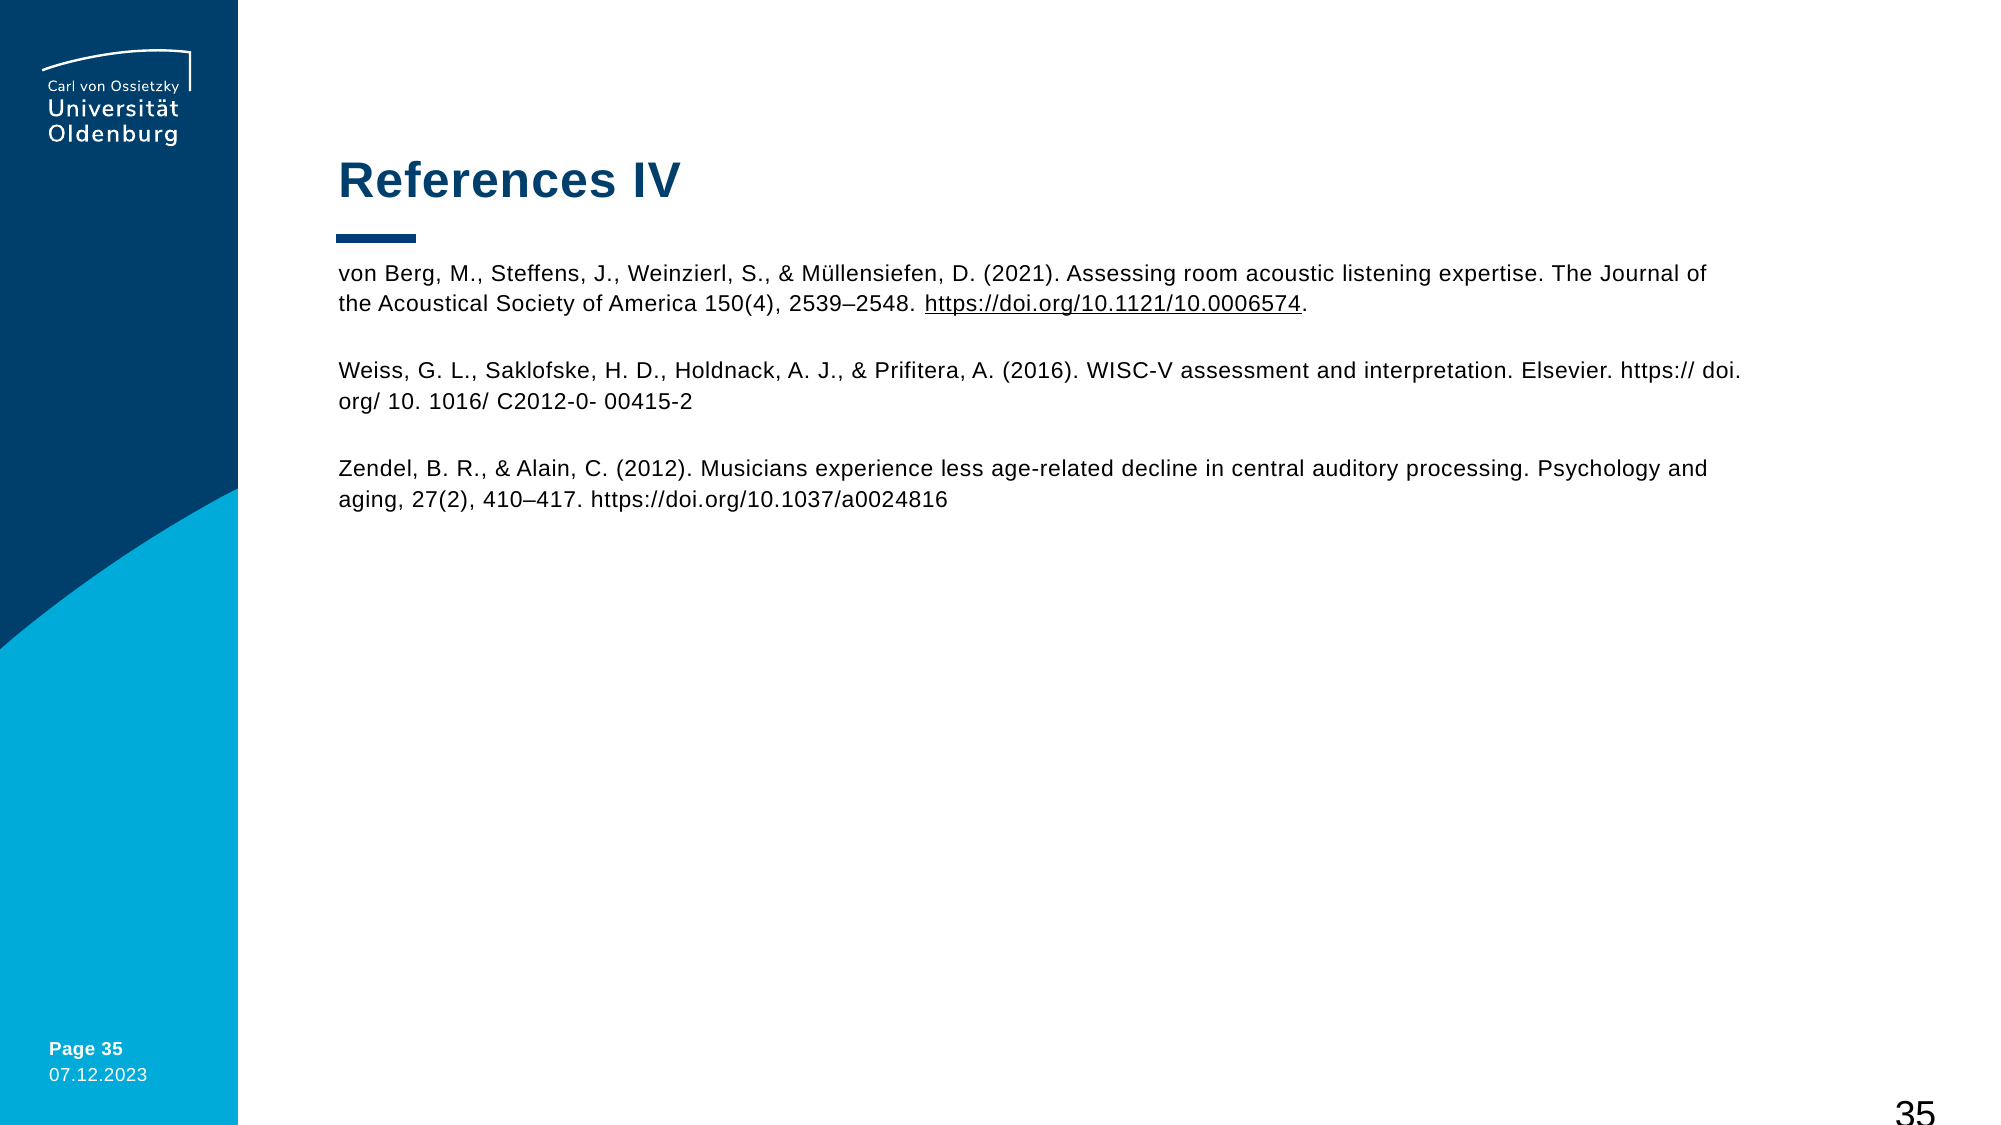

# References IV
von Berg, M., Steffens, J., Weinzierl, S., & Müllensiefen, D. (2021). Assessing room acoustic listening expertise. The Journal of the Acoustical Society of America 150(4), 2539–2548. https://doi.org/10.1121/10.0006574.
Weiss, G. L., Saklofske, H. D., Holdnack, A. J., & Prifitera, A. (2016). WISC-V assessment and interpretation. Elsevier. https:// doi. org/ 10. 1016/ C2012-0- 00415-2
Zendel, B. R., & Alain, C. (2012). Musicians experience less age-related decline in central auditory processing. Psychology and aging, 27(2), 410–417. https://doi.org/10.1037/a0024816

35